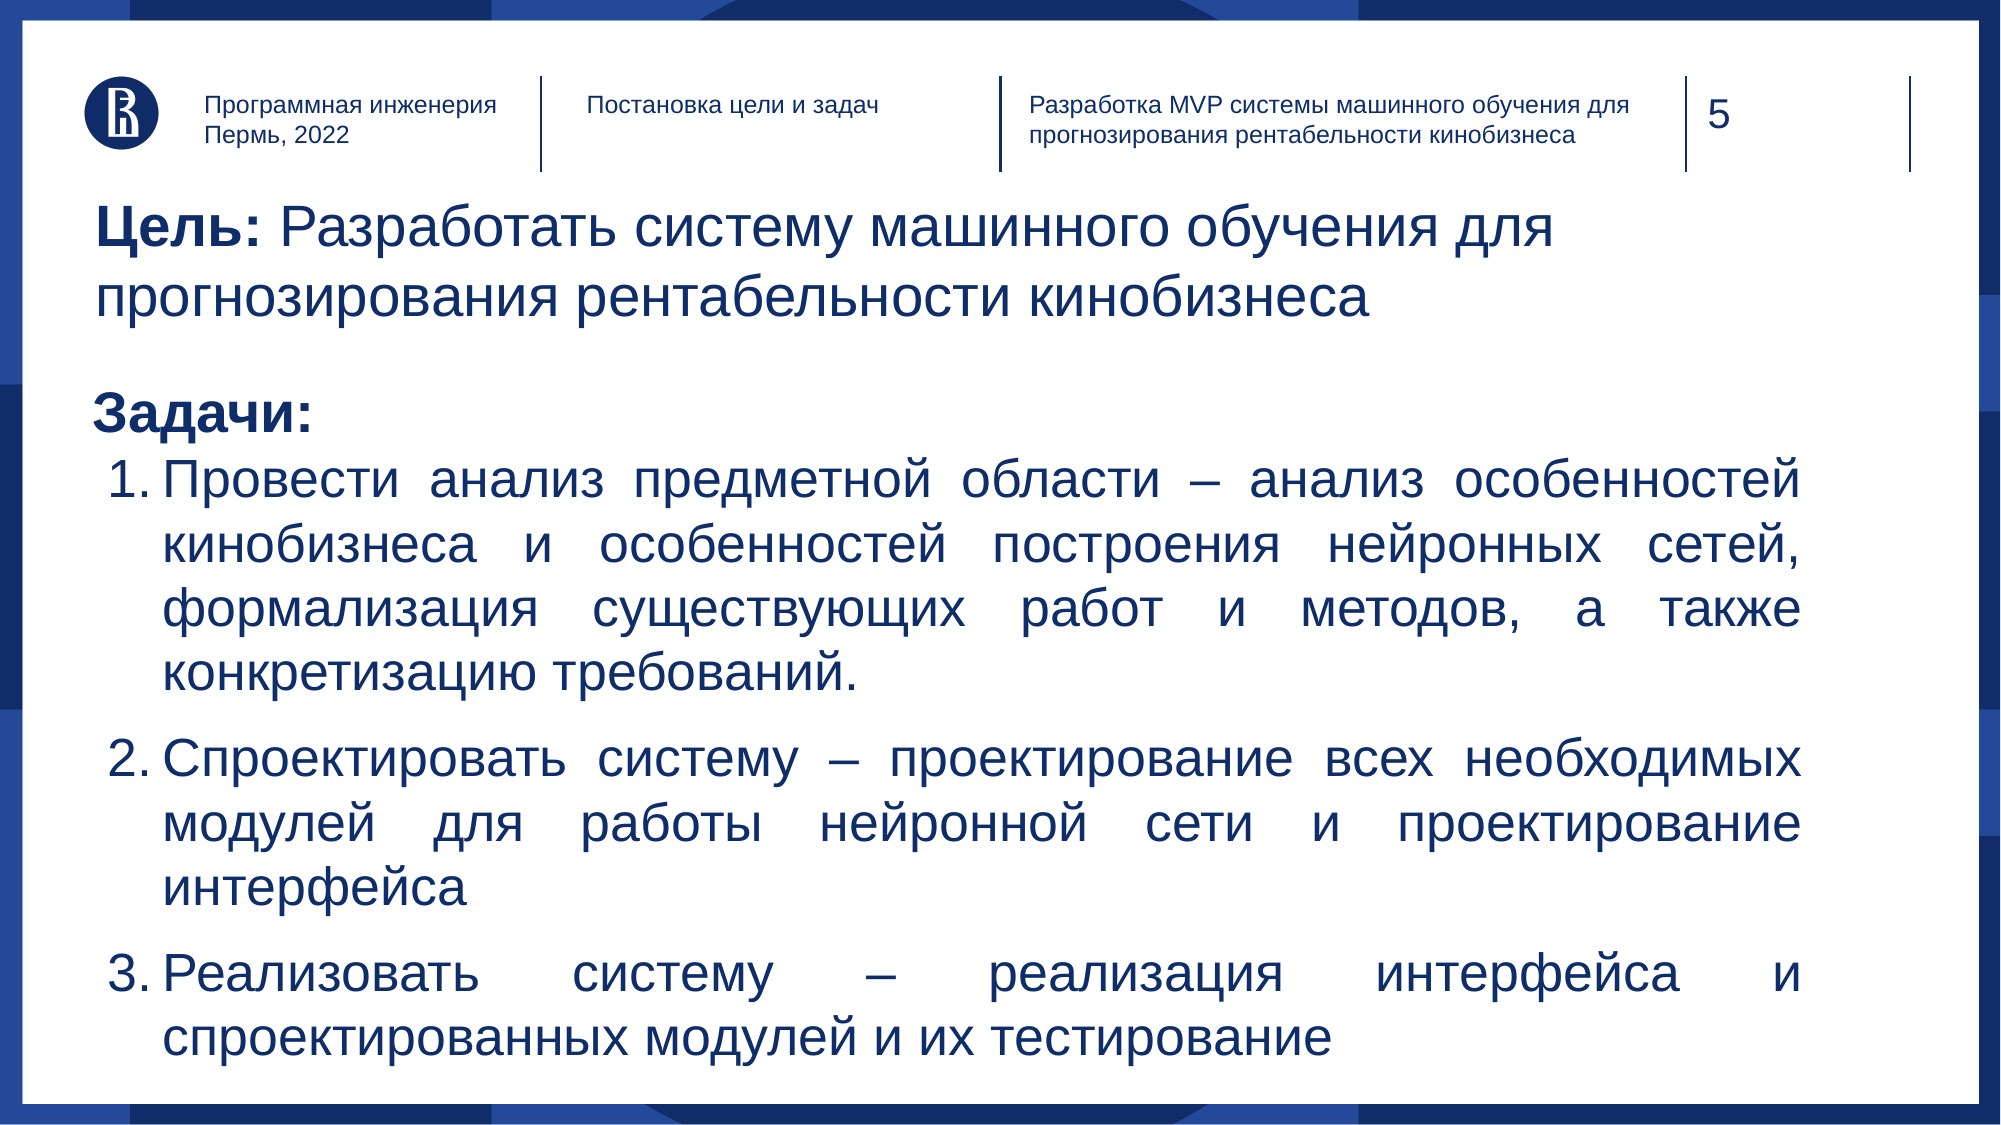

Разработка MVP системы машинного обучения для прогнозирования рентабельности кинобизнеса
Программная инженерия
Пермь, 2022
Постановка цели и задач
Цель: Разработать систему машинного обучения для прогнозирования рентабельности кинобизнеса
Задачи:
Провести анализ предметной области – анализ особенностей кинобизнеса и особенностей построения нейронных сетей, формализация существующих работ и методов, а также конкретизацию требований.
Спроектировать систему – проектирование всех необходимых модулей для работы нейронной сети и проектирование интерфейса
Реализовать систему – реализация интерфейса и спроектированных модулей и их тестирование